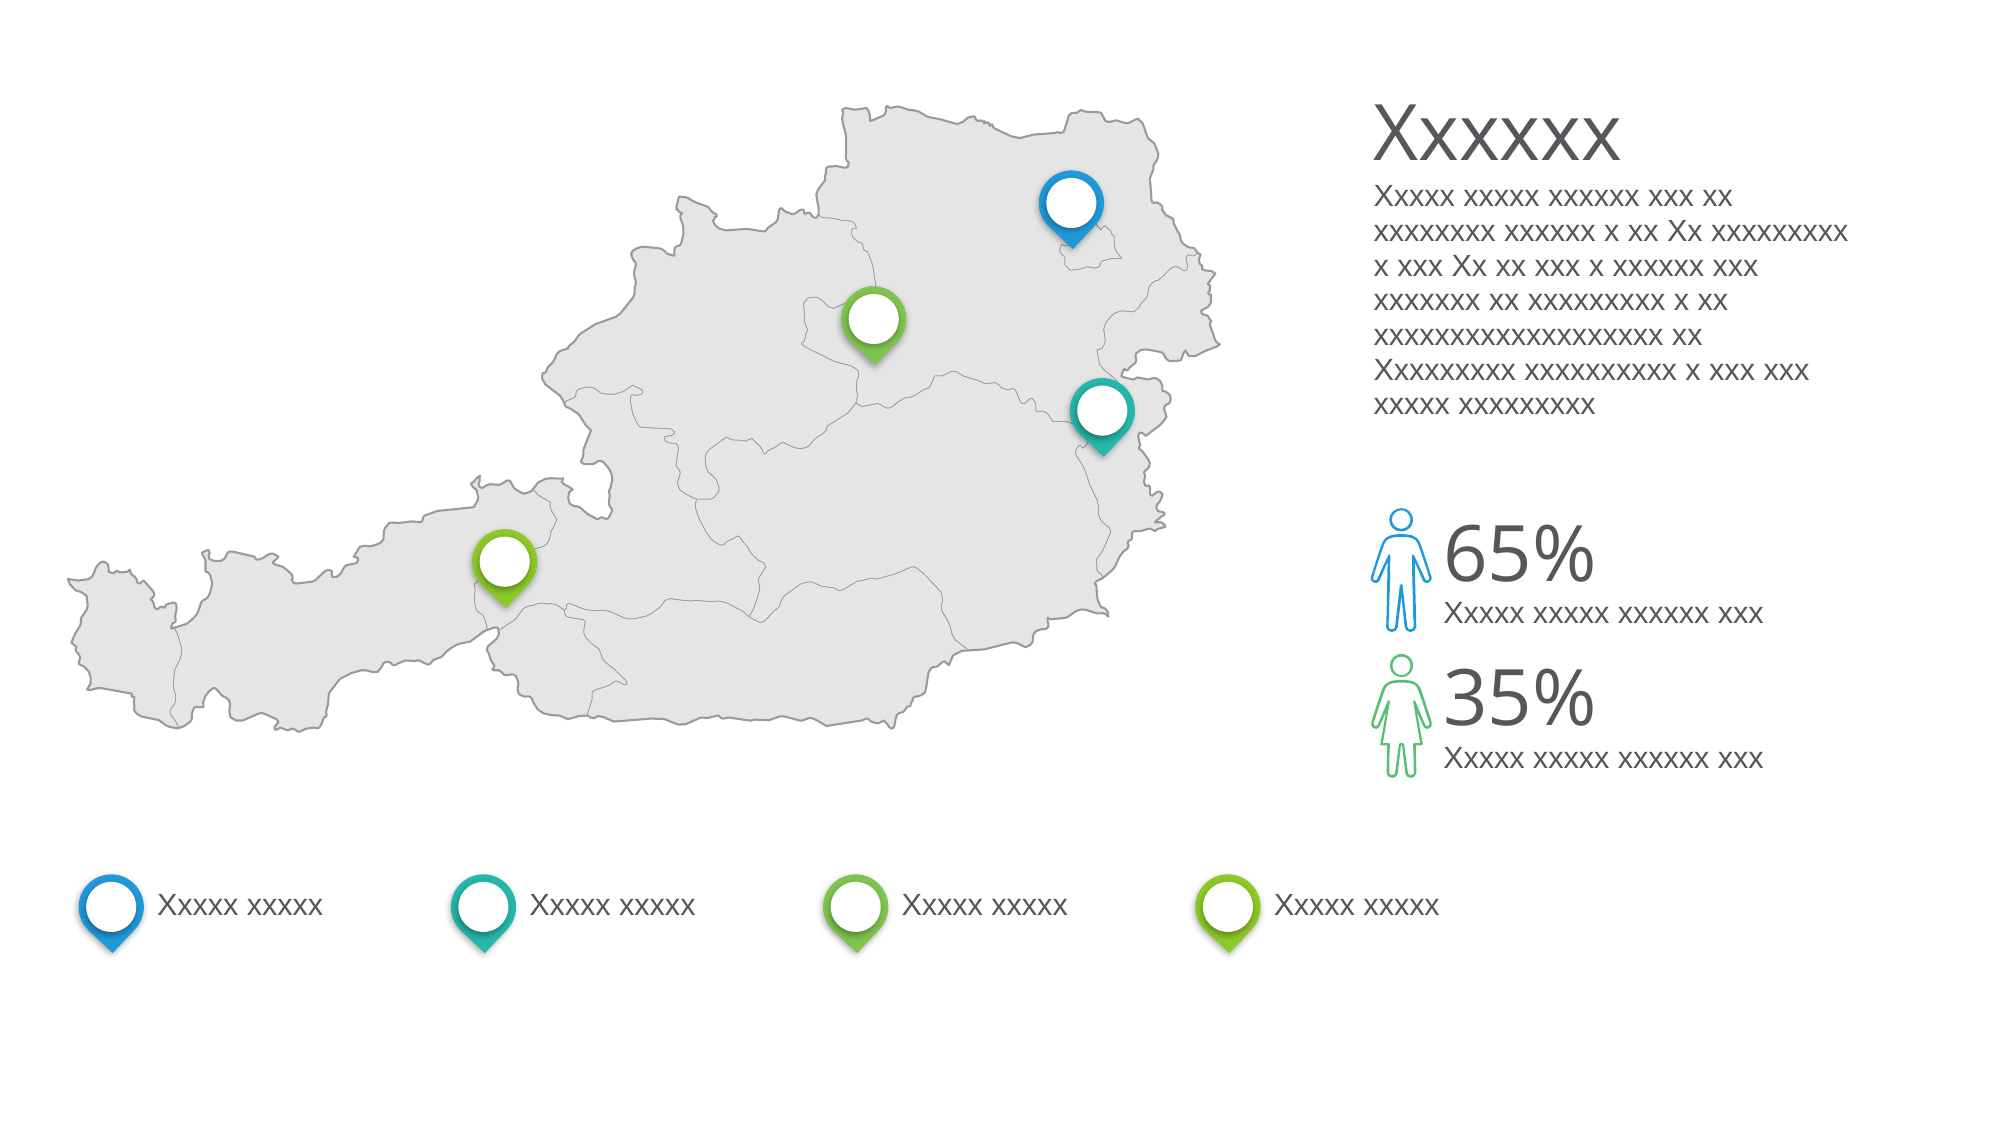

Xxxxxx
Xxxxx xxxxx xxxxxx xxx xx xxxxxxxx xxxxxx x xx Xx xxxxxxxxx x xxx Xx xx xxx x xxxxxx xxx xxxxxxx xx xxxxxxxxx x xx xxxxxxxxxxxxxxxxxxx xx Xxxxxxxxx xxxxxxxxxx x xxx xxx xxxxx xxxxxxxxx

65%
Xxxxx xxxxx xxxxxx xxx

35%
Xxxxx xxxxx xxxxxx xxx

Xxxxx xxxxx
Xxxxx xxxxx
Xxxxx xxxxx
Xxxxx xxxxx